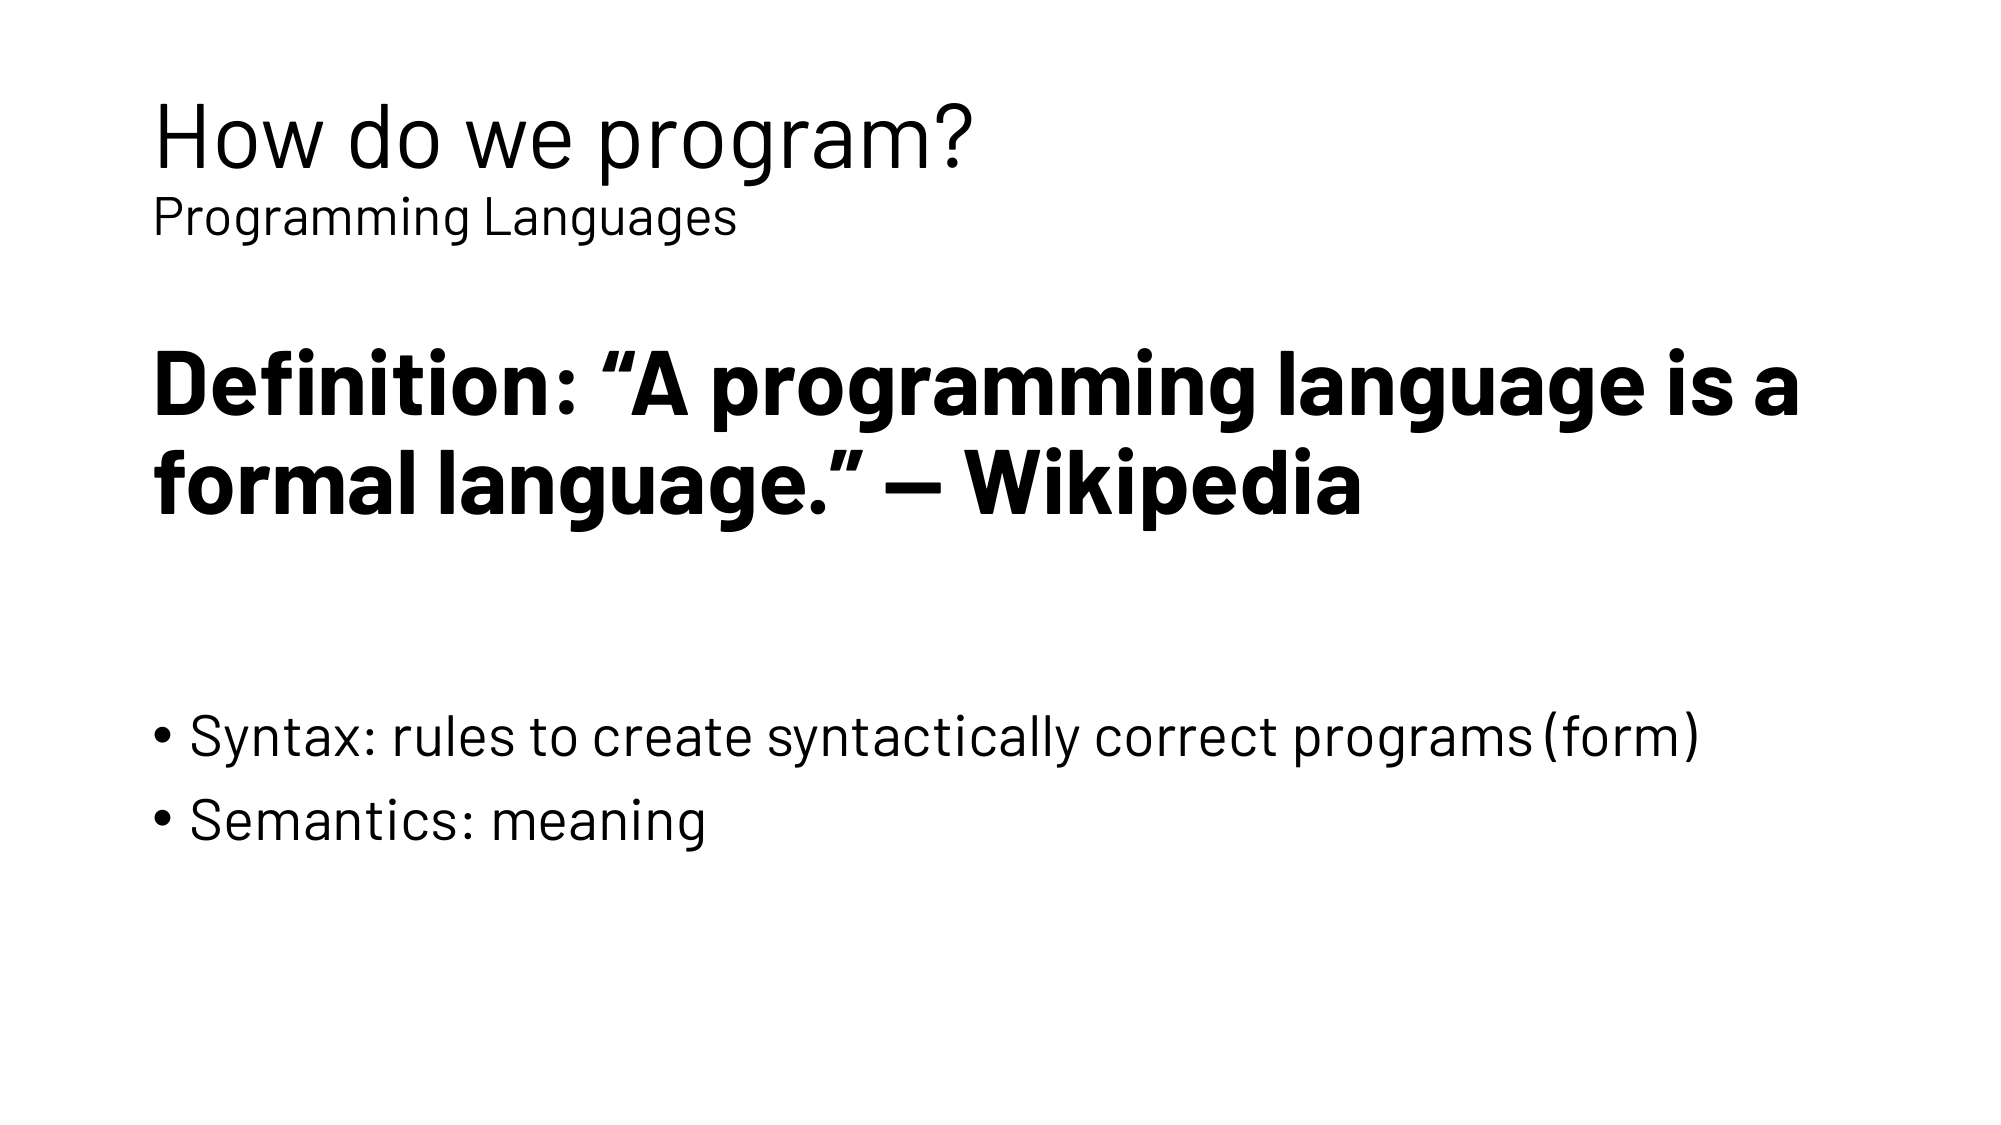

# How do we program? Programming Languages
Definition: “A programming language is a formal language.” — Wikipedia
Syntax: rules to create syntactically correct programs (form)
Semantics: meaning